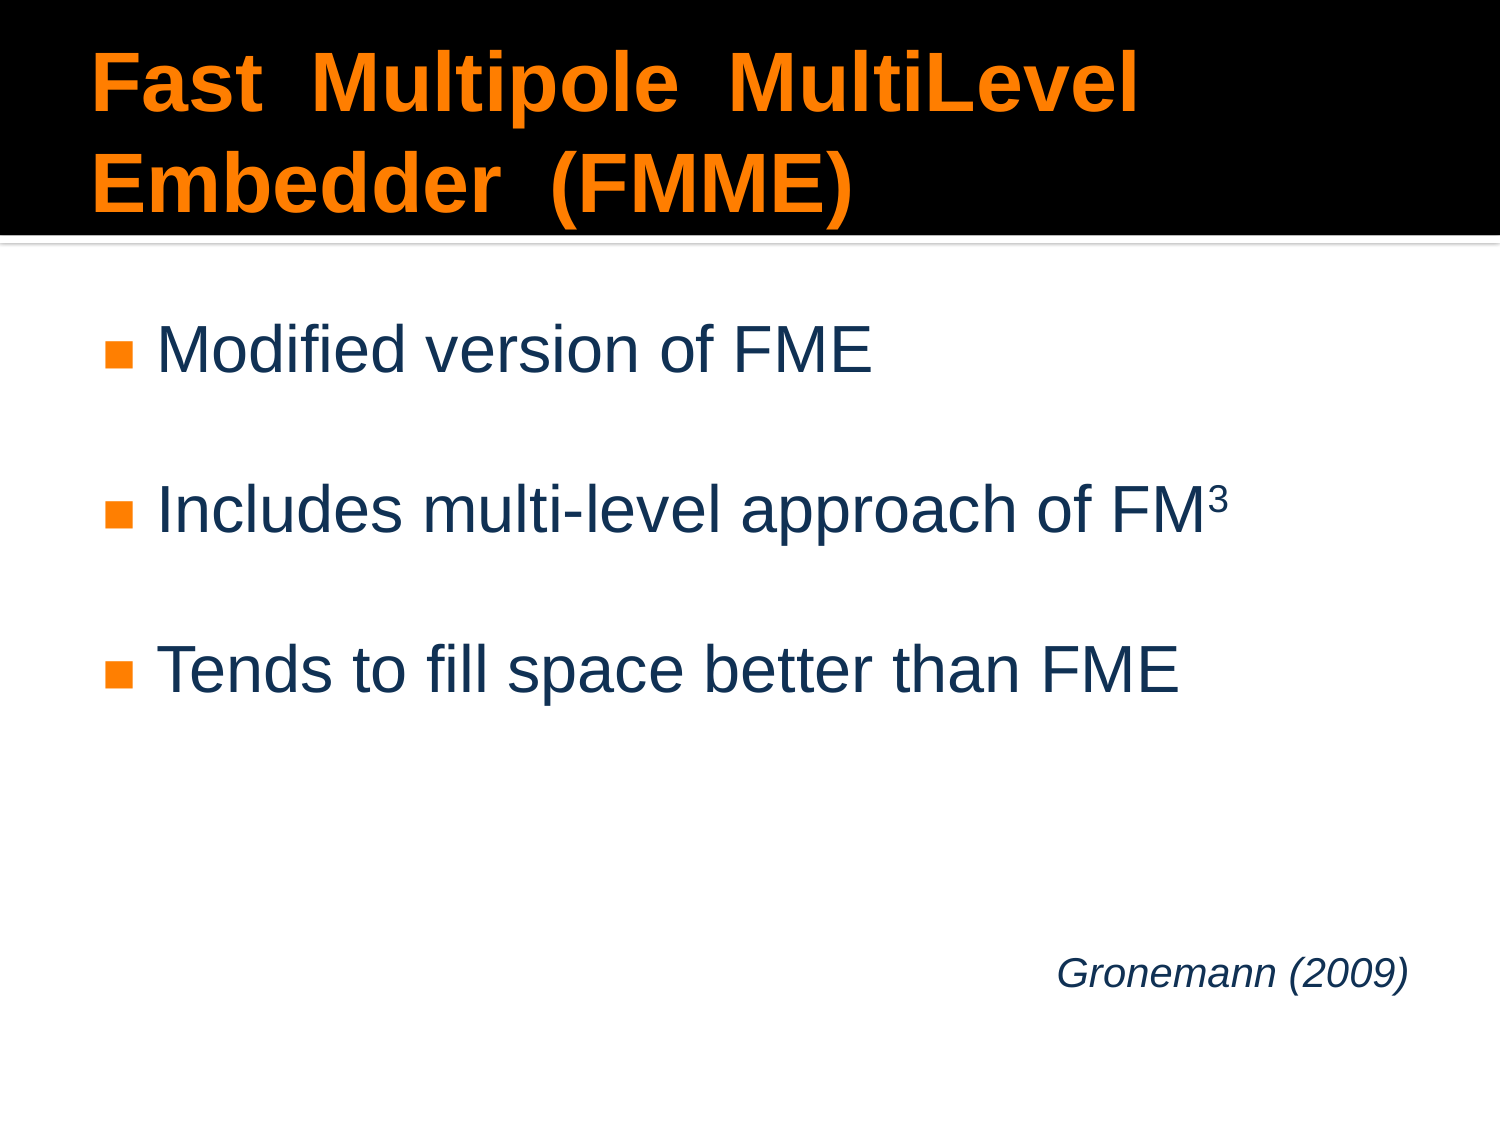

# Fast  Multipole  MultiLevel  Embedder  (FMME)
Modified version of FME

Includes multi-level approach of FM3

Tends to fill space better than FME

Gronemann (2009)